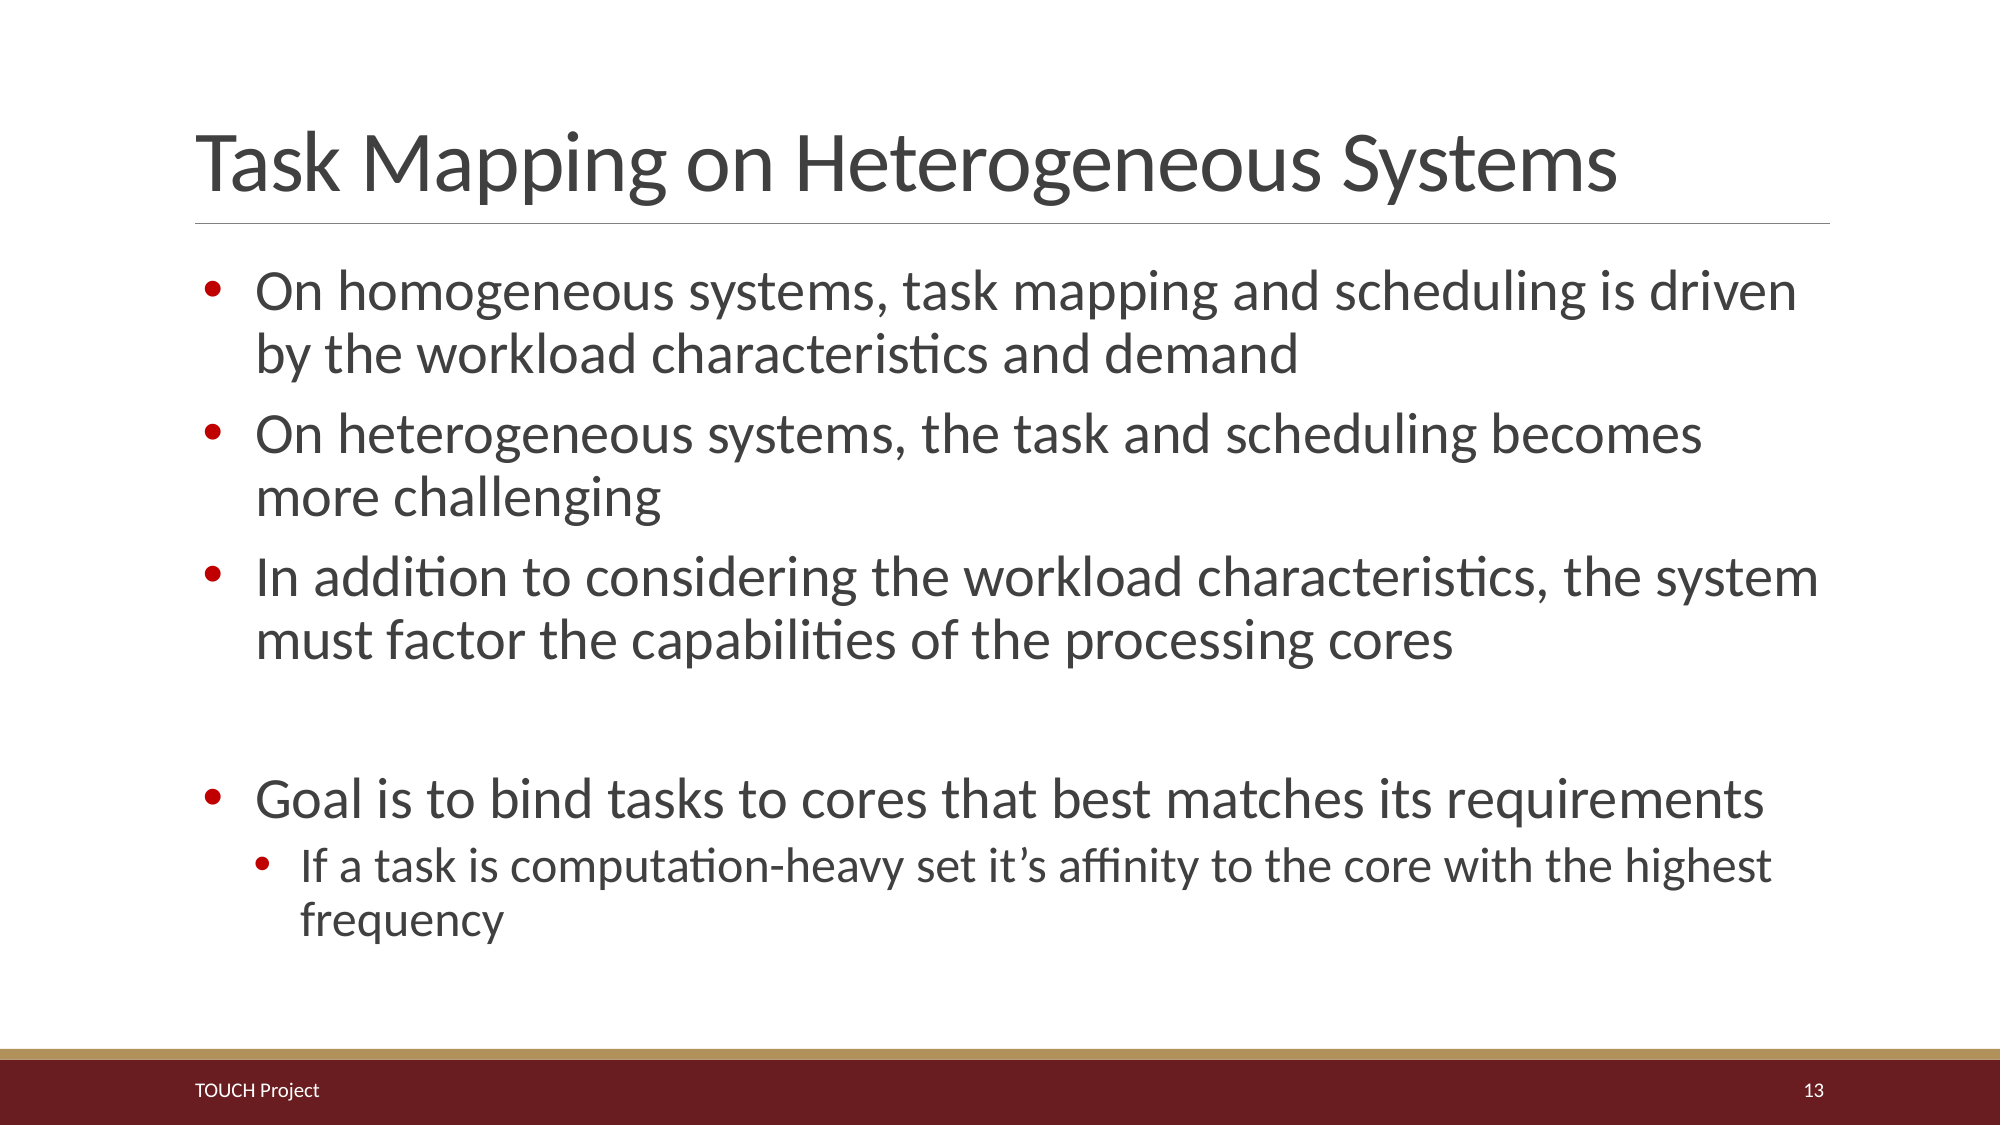

# Task Mapping on Heterogeneous Systems
On homogeneous systems, task mapping and scheduling is driven by the workload characteristics and demand
On heterogeneous systems, the task and scheduling becomes more challenging
In addition to considering the workload characteristics, the system must factor the capabilities of the processing cores

Goal is to bind tasks to cores that best matches its requirements
If a task is computation-heavy set it’s affinity to the core with the highest frequency

TOUCH Project
13